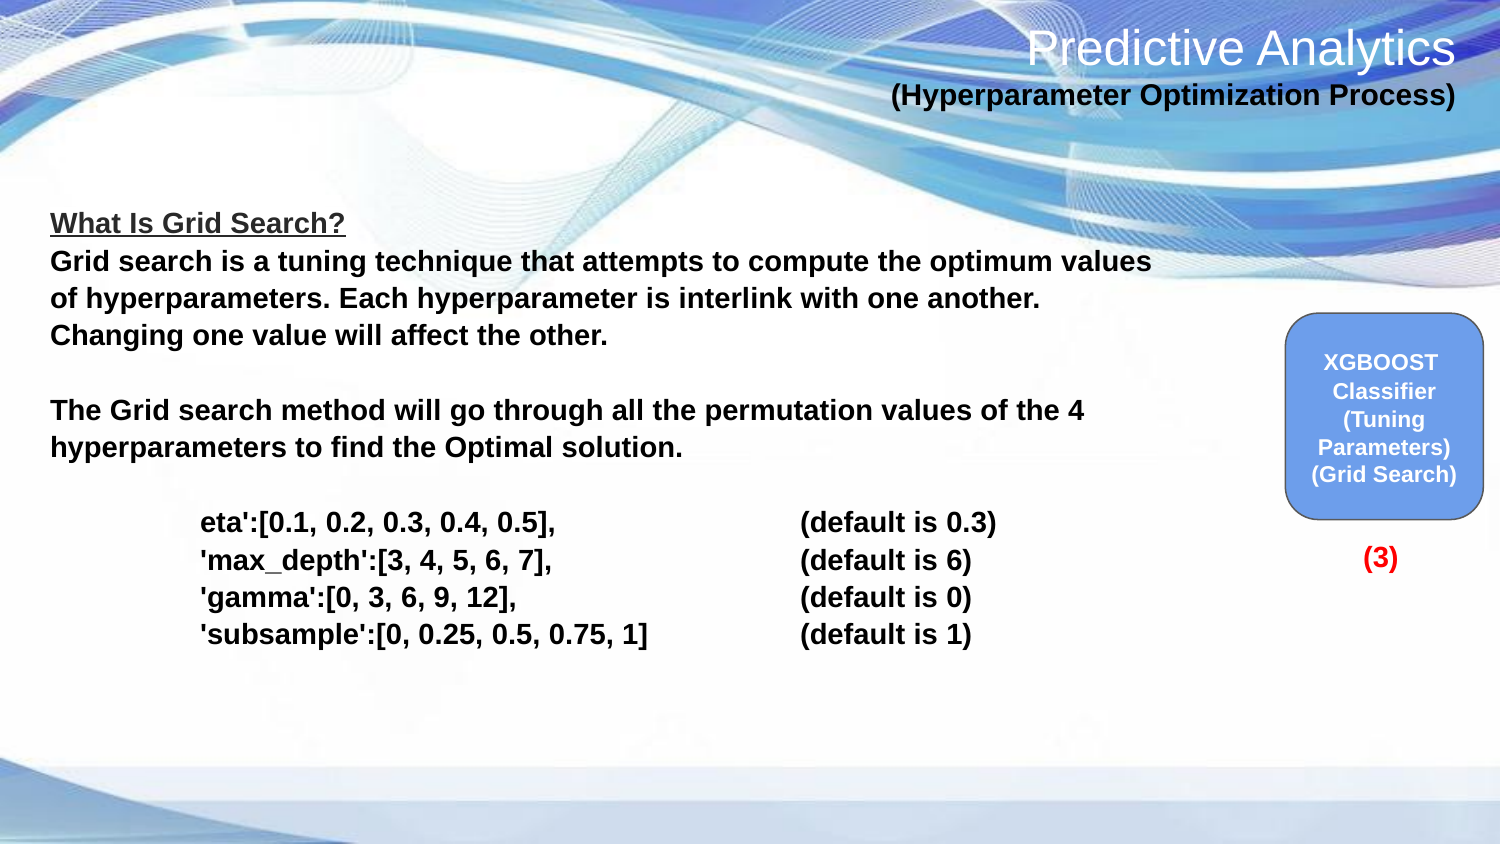

# Predictive Analytics (Hyperparameter Optimization Process)
What Is Grid Search?
Grid search is a tuning technique that attempts to compute the optimum values of hyperparameters. Each hyperparameter is interlink with one another.
Changing one value will affect the other.
The Grid search method will go through all the permutation values of the 4 hyperparameters to find the Optimal solution.
     	eta':[0.1, 0.2, 0.3, 0.4, 0.5],   		(default is 0.3)
     	'max_depth':[3, 4, 5, 6, 7],   		(default is 6)
     	'gamma':[0, 3, 6, 9, 12],        		(default is 0)
     	'subsample':[0, 0.25, 0.5, 0.75, 1]  	(default is 1)
XGBOOST
Classifier
(Tuning Parameters)
(Grid Search)
(3)